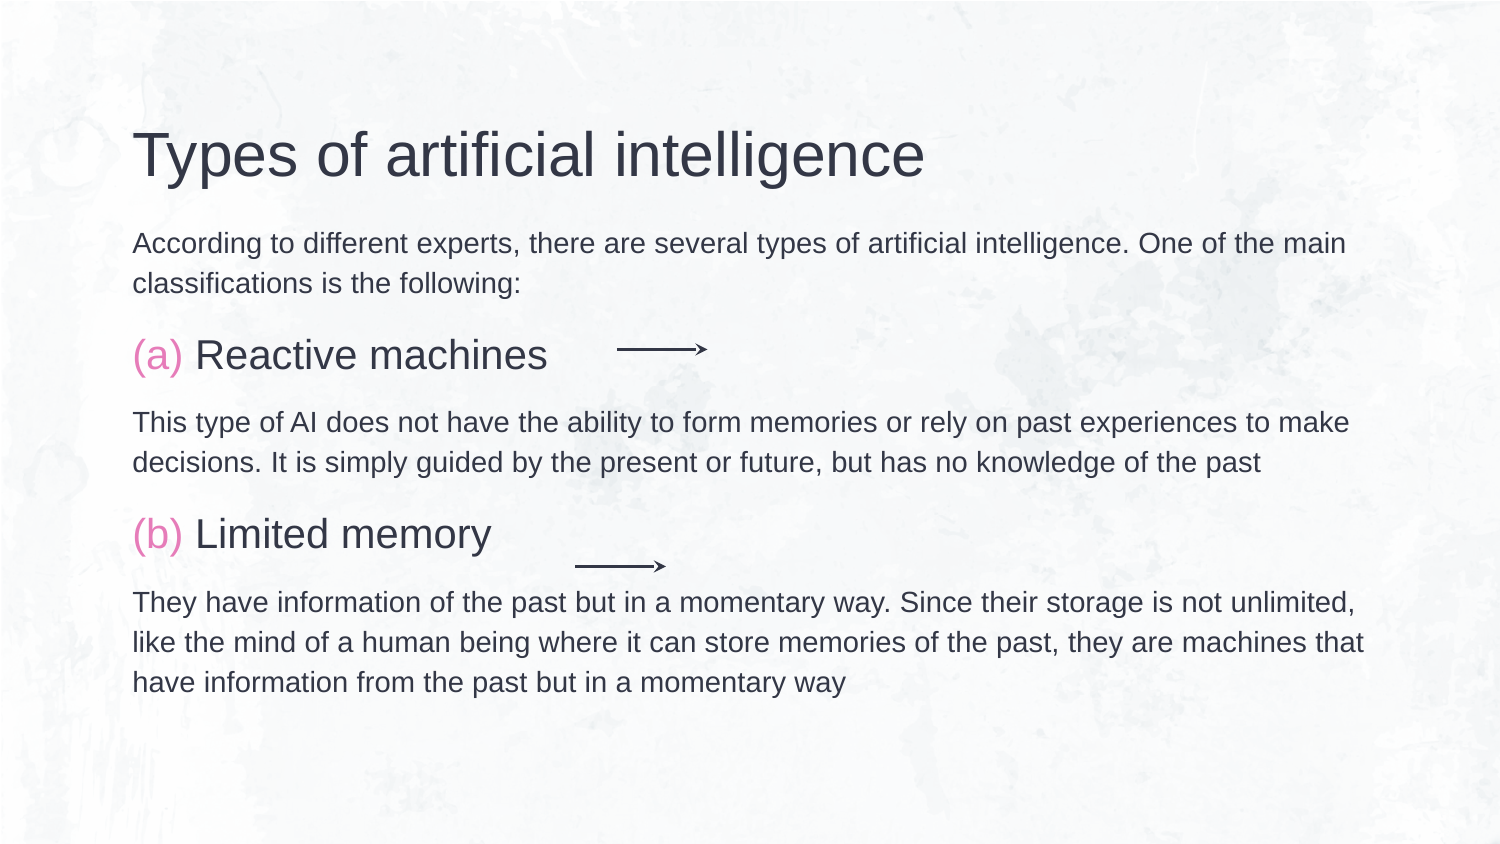

# Types of artificial intelligence
According to different experts, there are several types of artificial intelligence. One of the main classifications is the following:
(a) Reactive machines
This type of AI does not have the ability to form memories or rely on past experiences to make decisions. It is simply guided by the present or future, but has no knowledge of the past
(b) Limited memory
They have information of the past but in a momentary way. Since their storage is not unlimited, like the mind of a human being where it can store memories of the past, they are machines that have information from the past but in a momentary way